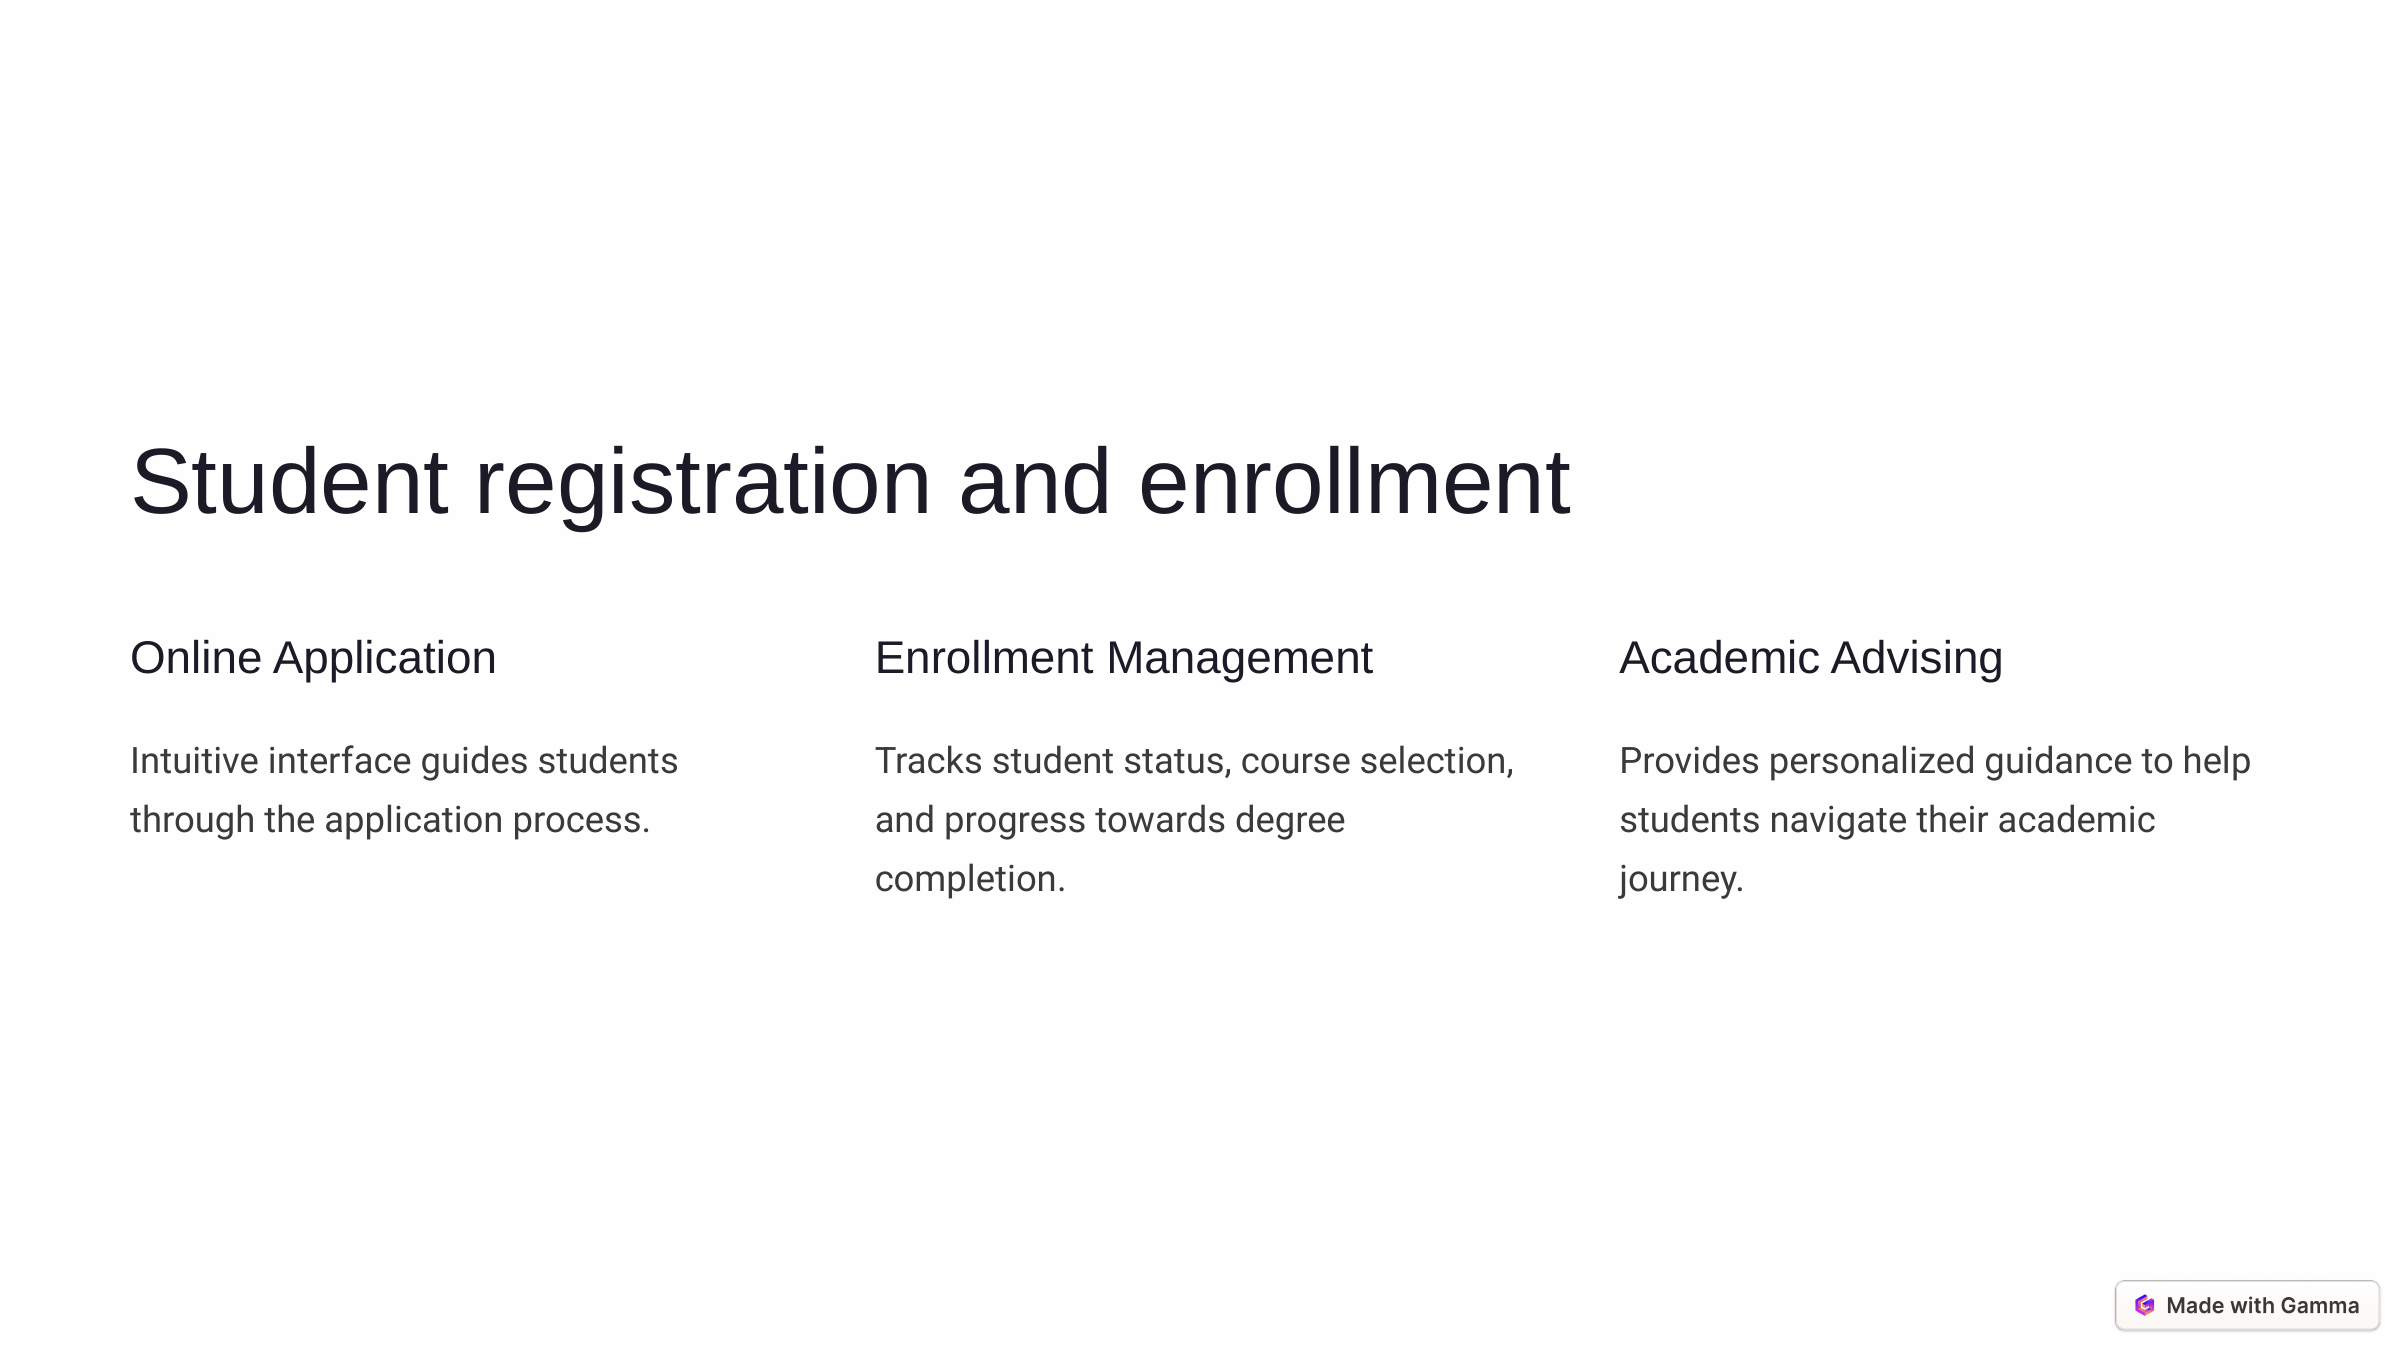

Student registration and enrollment
Online Application
Enrollment Management
Academic Advising
Intuitive interface guides students through the application process.
Tracks student status, course selection, and progress towards degree completion.
Provides personalized guidance to help students navigate their academic journey.